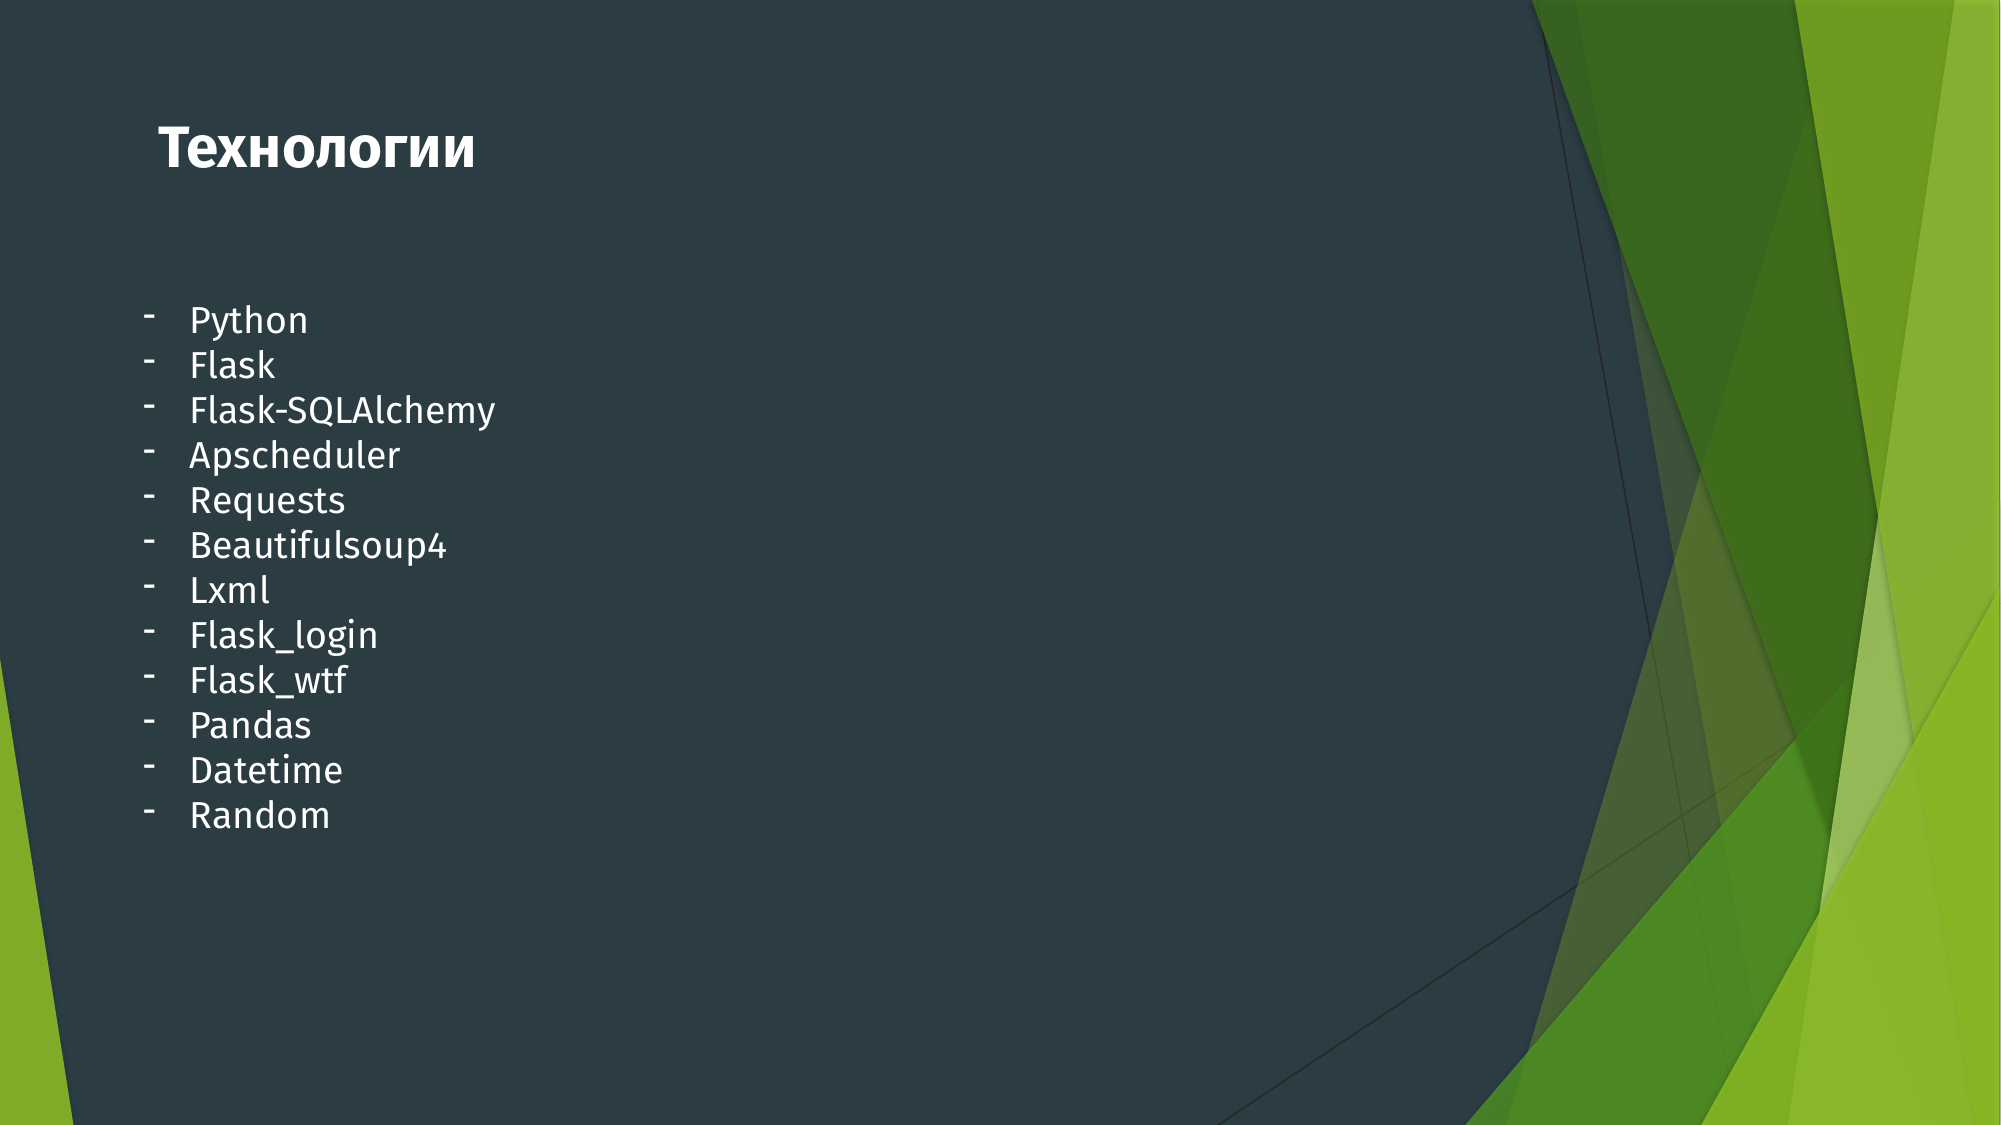

Технологии
Python
Flask
Flask-SQLAlchemy
Apscheduler
Requests
Beautifulsoup4
Lxml
Flask_login
Flask_wtf
Pandas
Datetime
Random